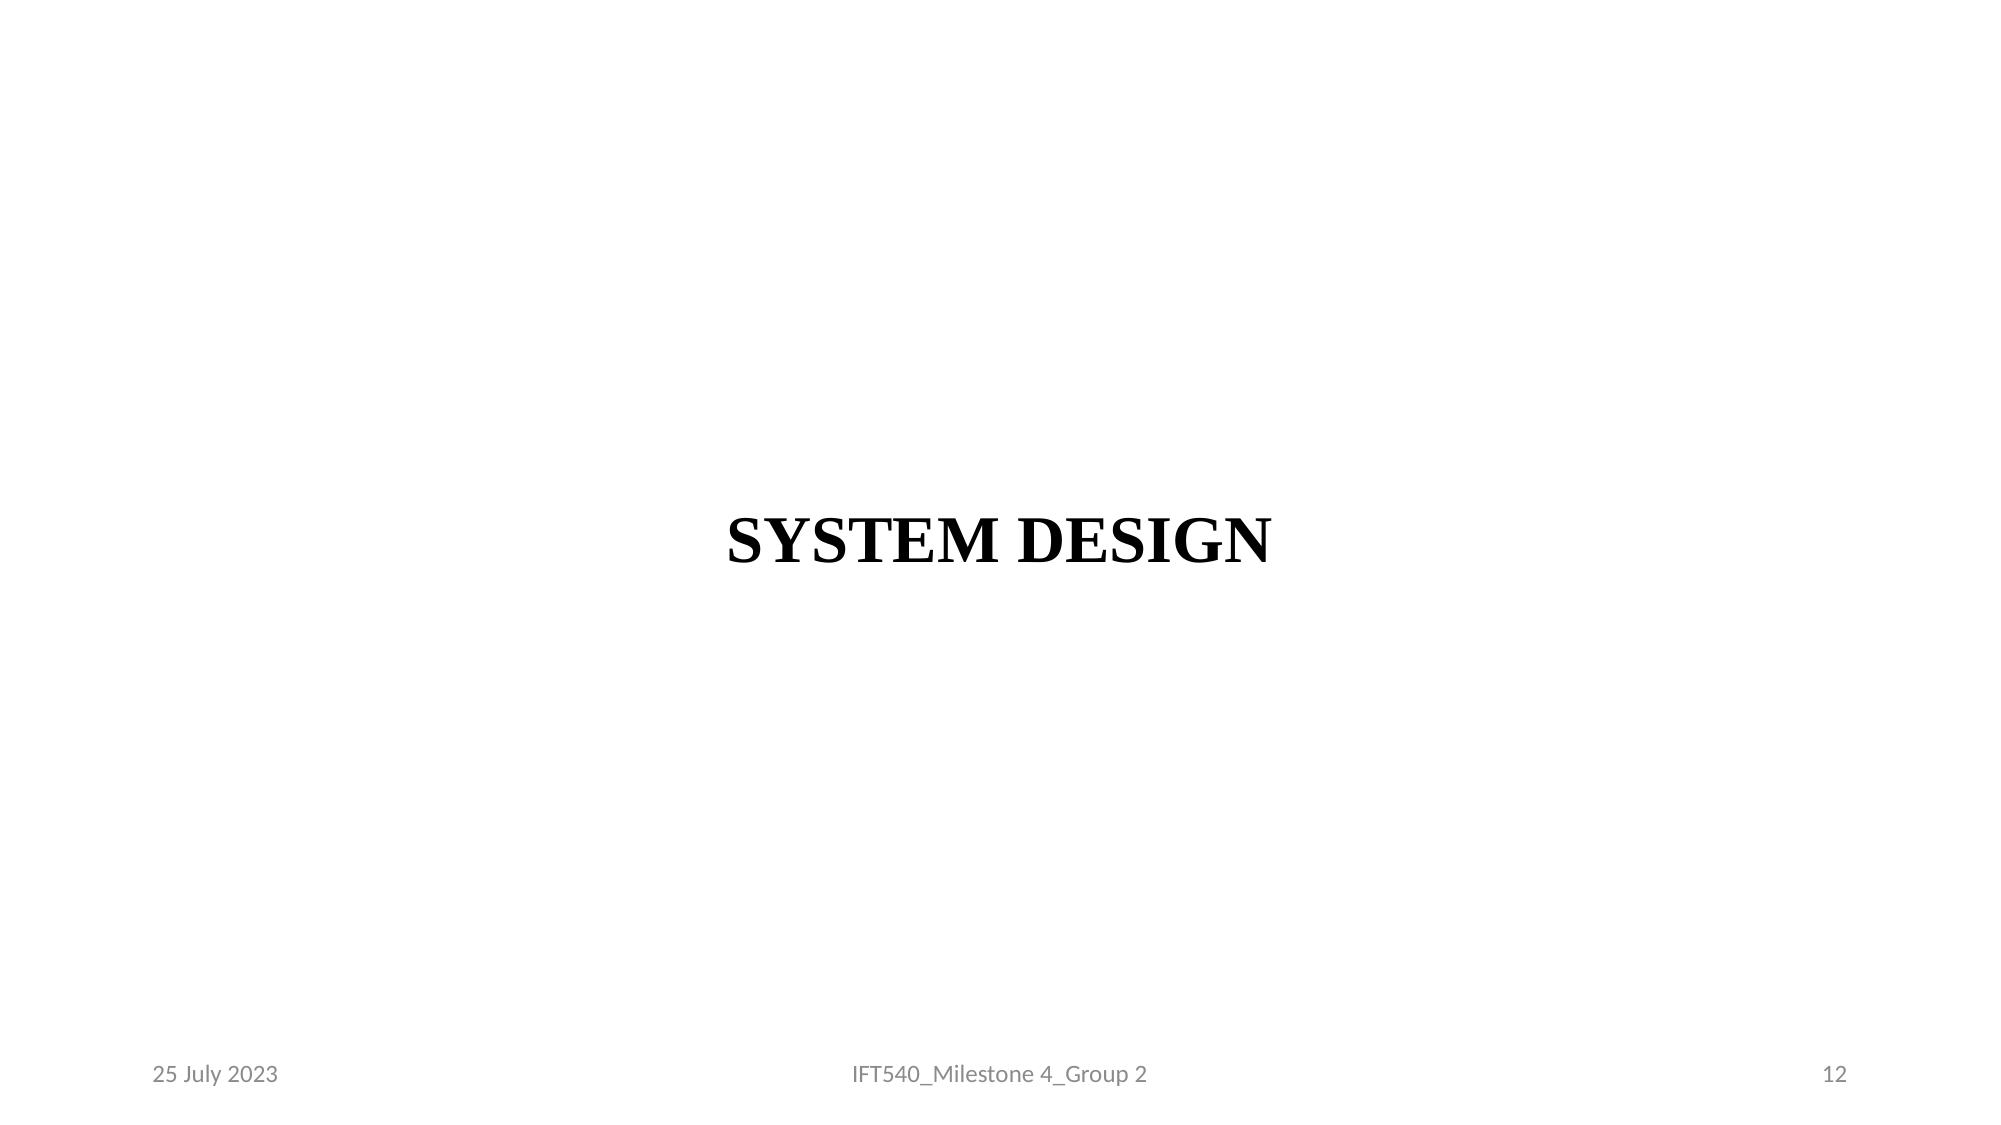

# SYSTEM DESIGN
25 July 2023
IFT540_Milestone 4_Group 2
12